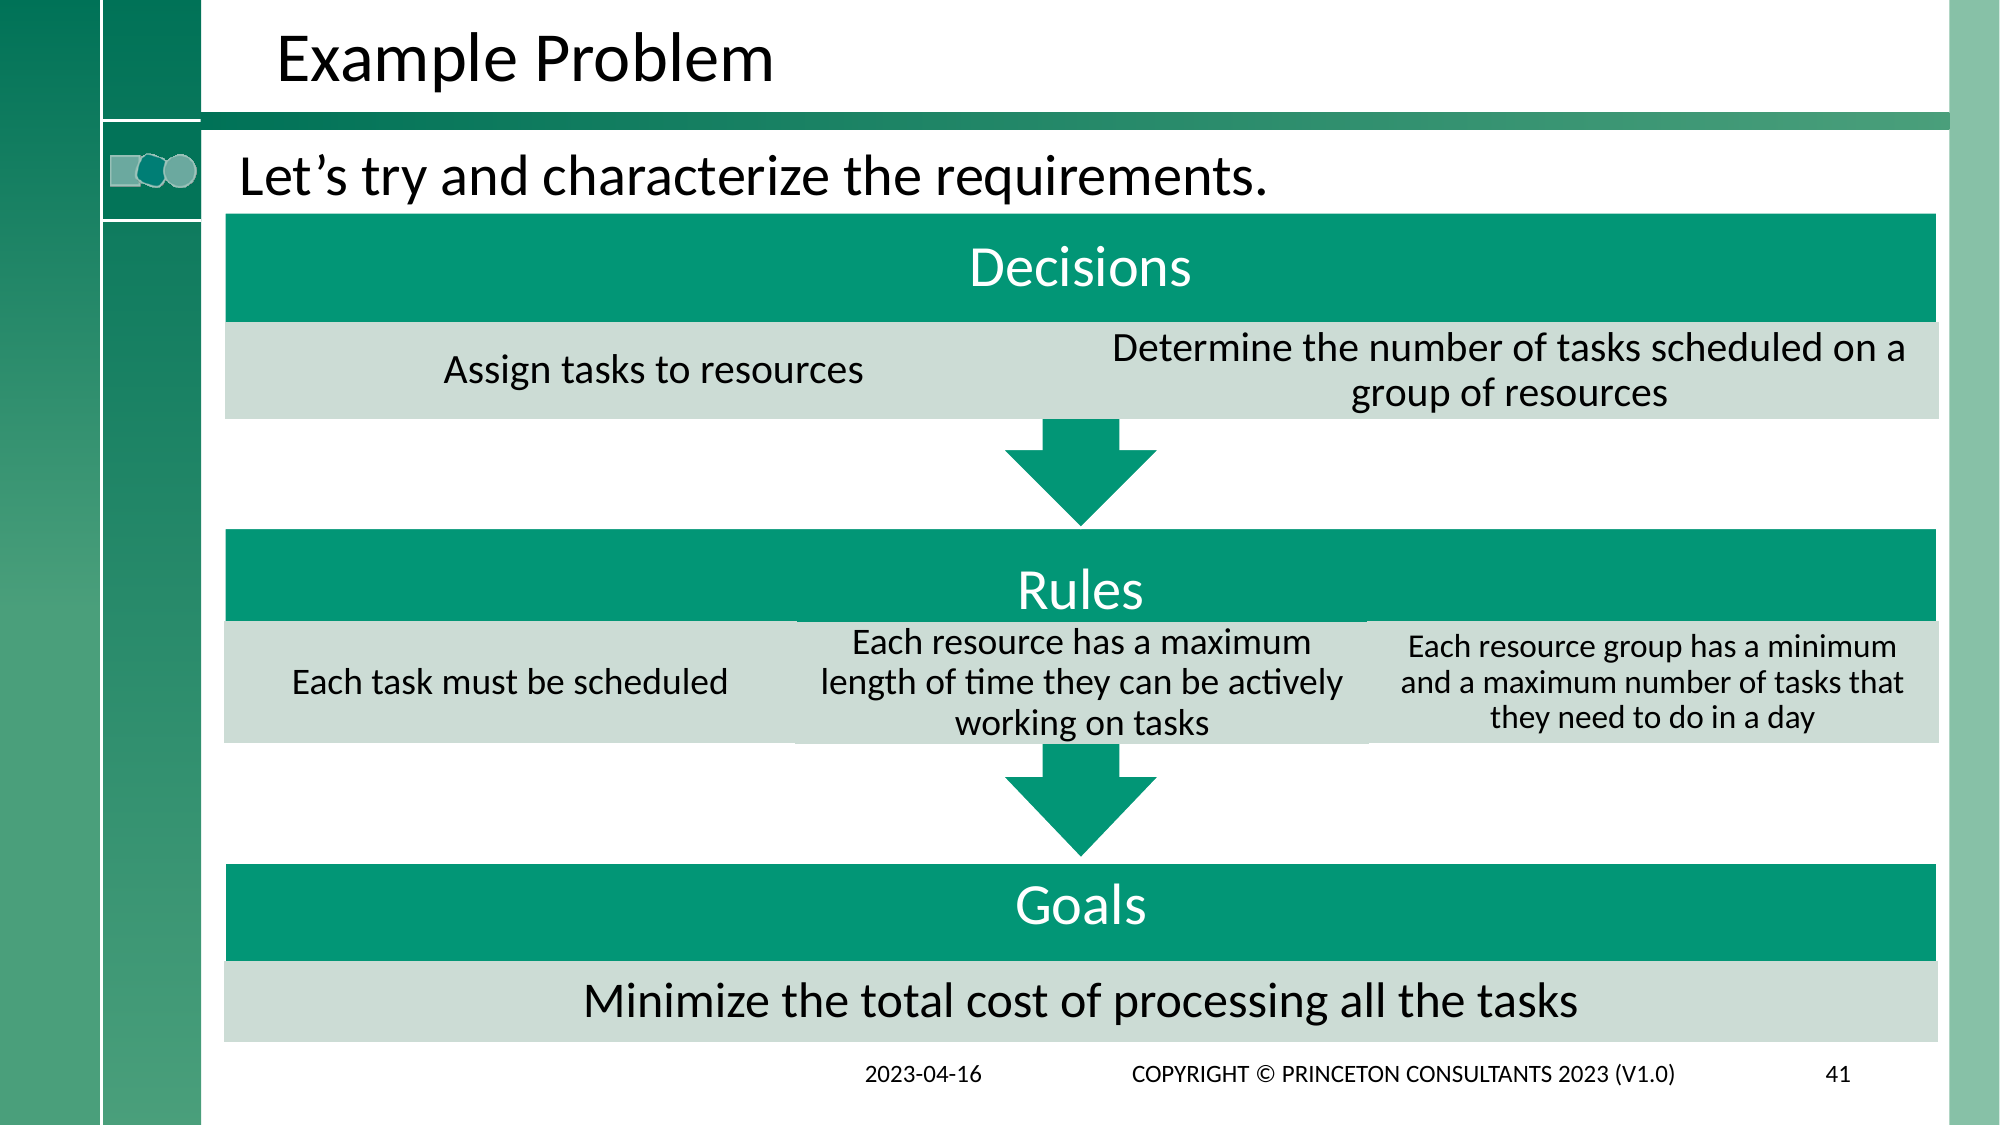

# Example Problem
Let’s try and characterize the requirements.
Decisions
Assign tasks to resources
Determine the number of tasks scheduled on a group of resources
Rules
Each resource group has a minimum and a maximum number of tasks that they need to do in a day
Each task must be scheduled
Each resource has a maximum length of time they can be actively working on tasks
Goals
Minimize the total cost of processing all the tasks
2023-04-16
Copyright © Princeton Consultants 2023 (V1.0)
41